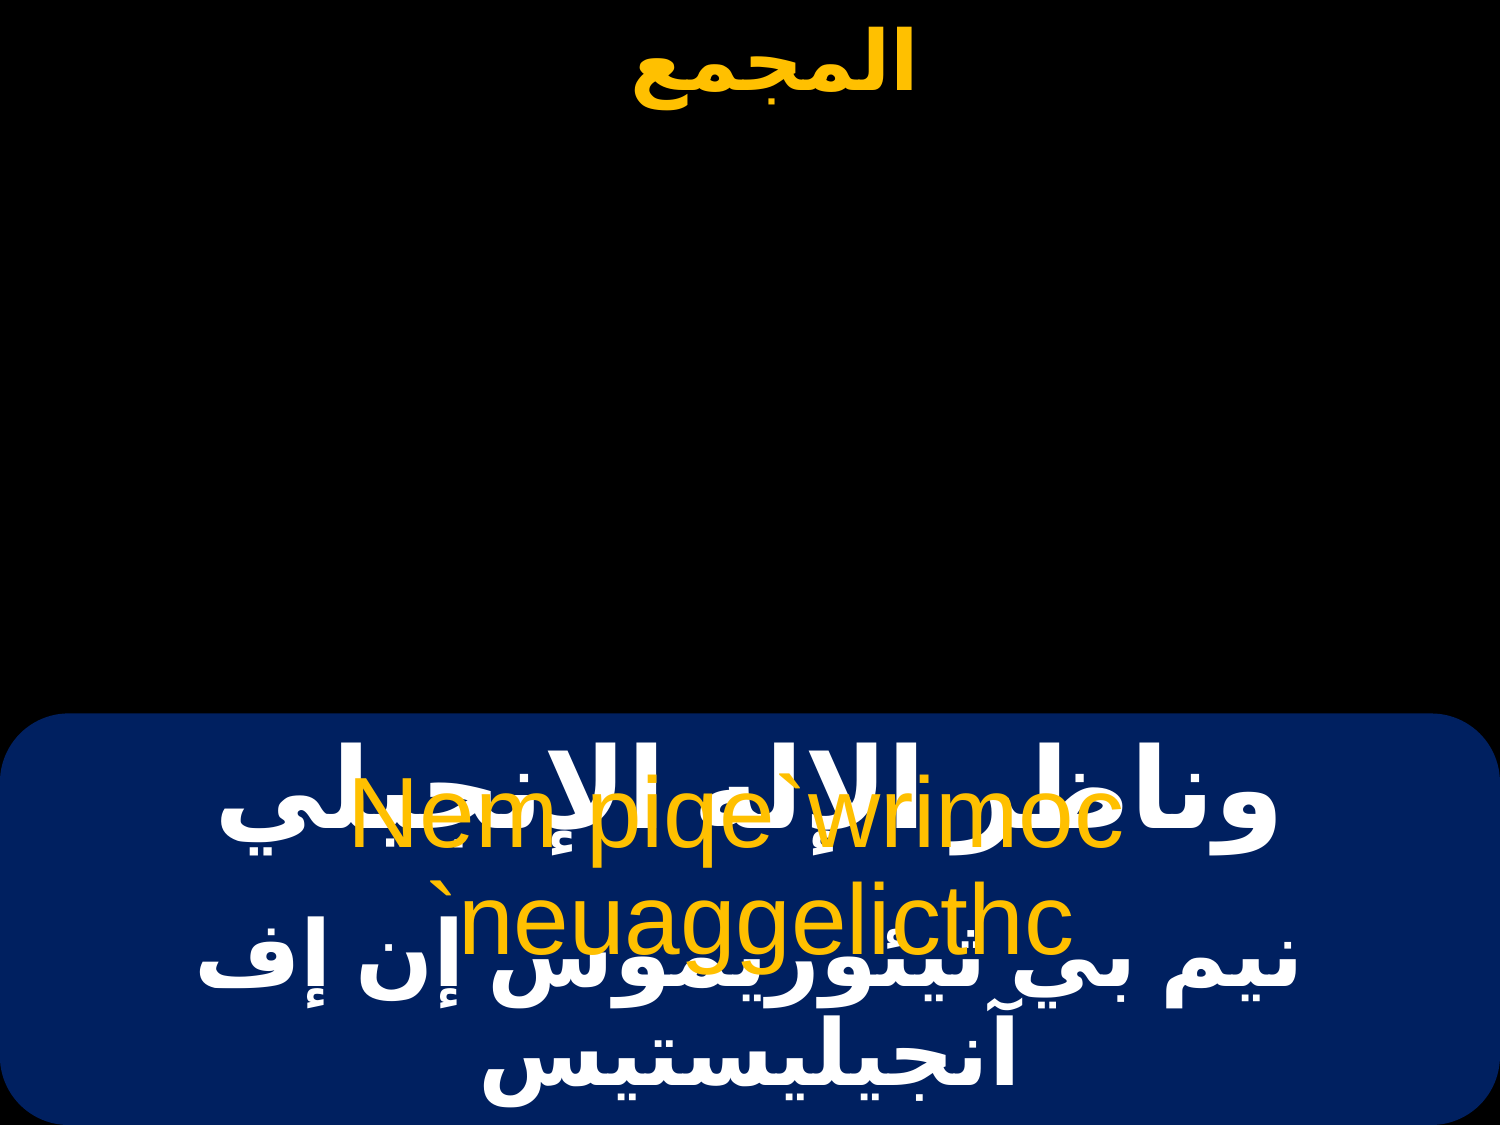

# وناظر الإله الإنجيلي
Nem piqe`wrimoc  `neuaggelicthc
نيم بي ثيئوريموس إن إف آنجيليستيس